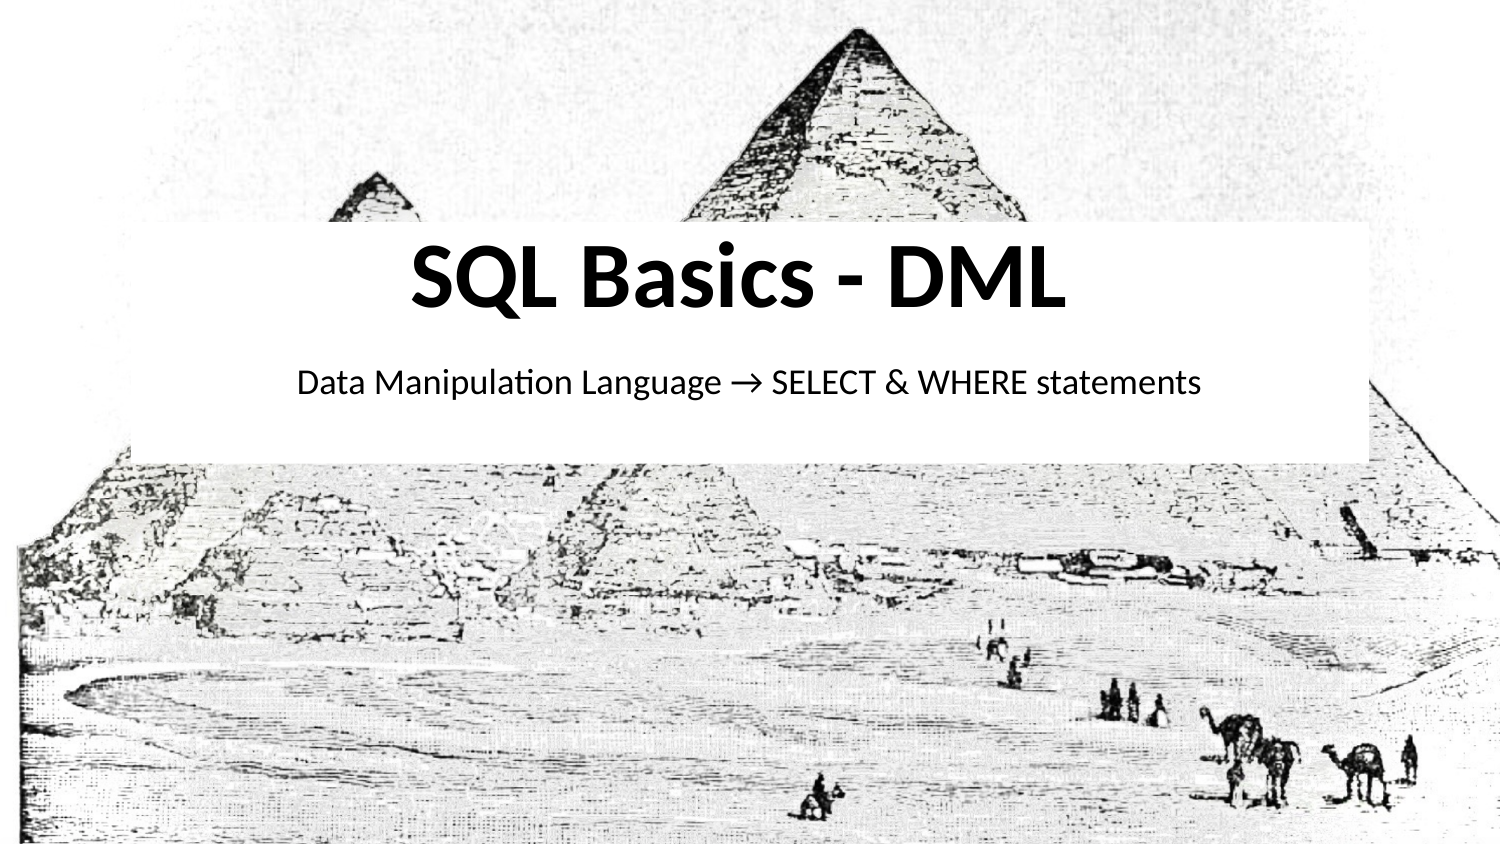

# SQL Basics - DML Data Manipulation Language → SELECT & WHERE statements